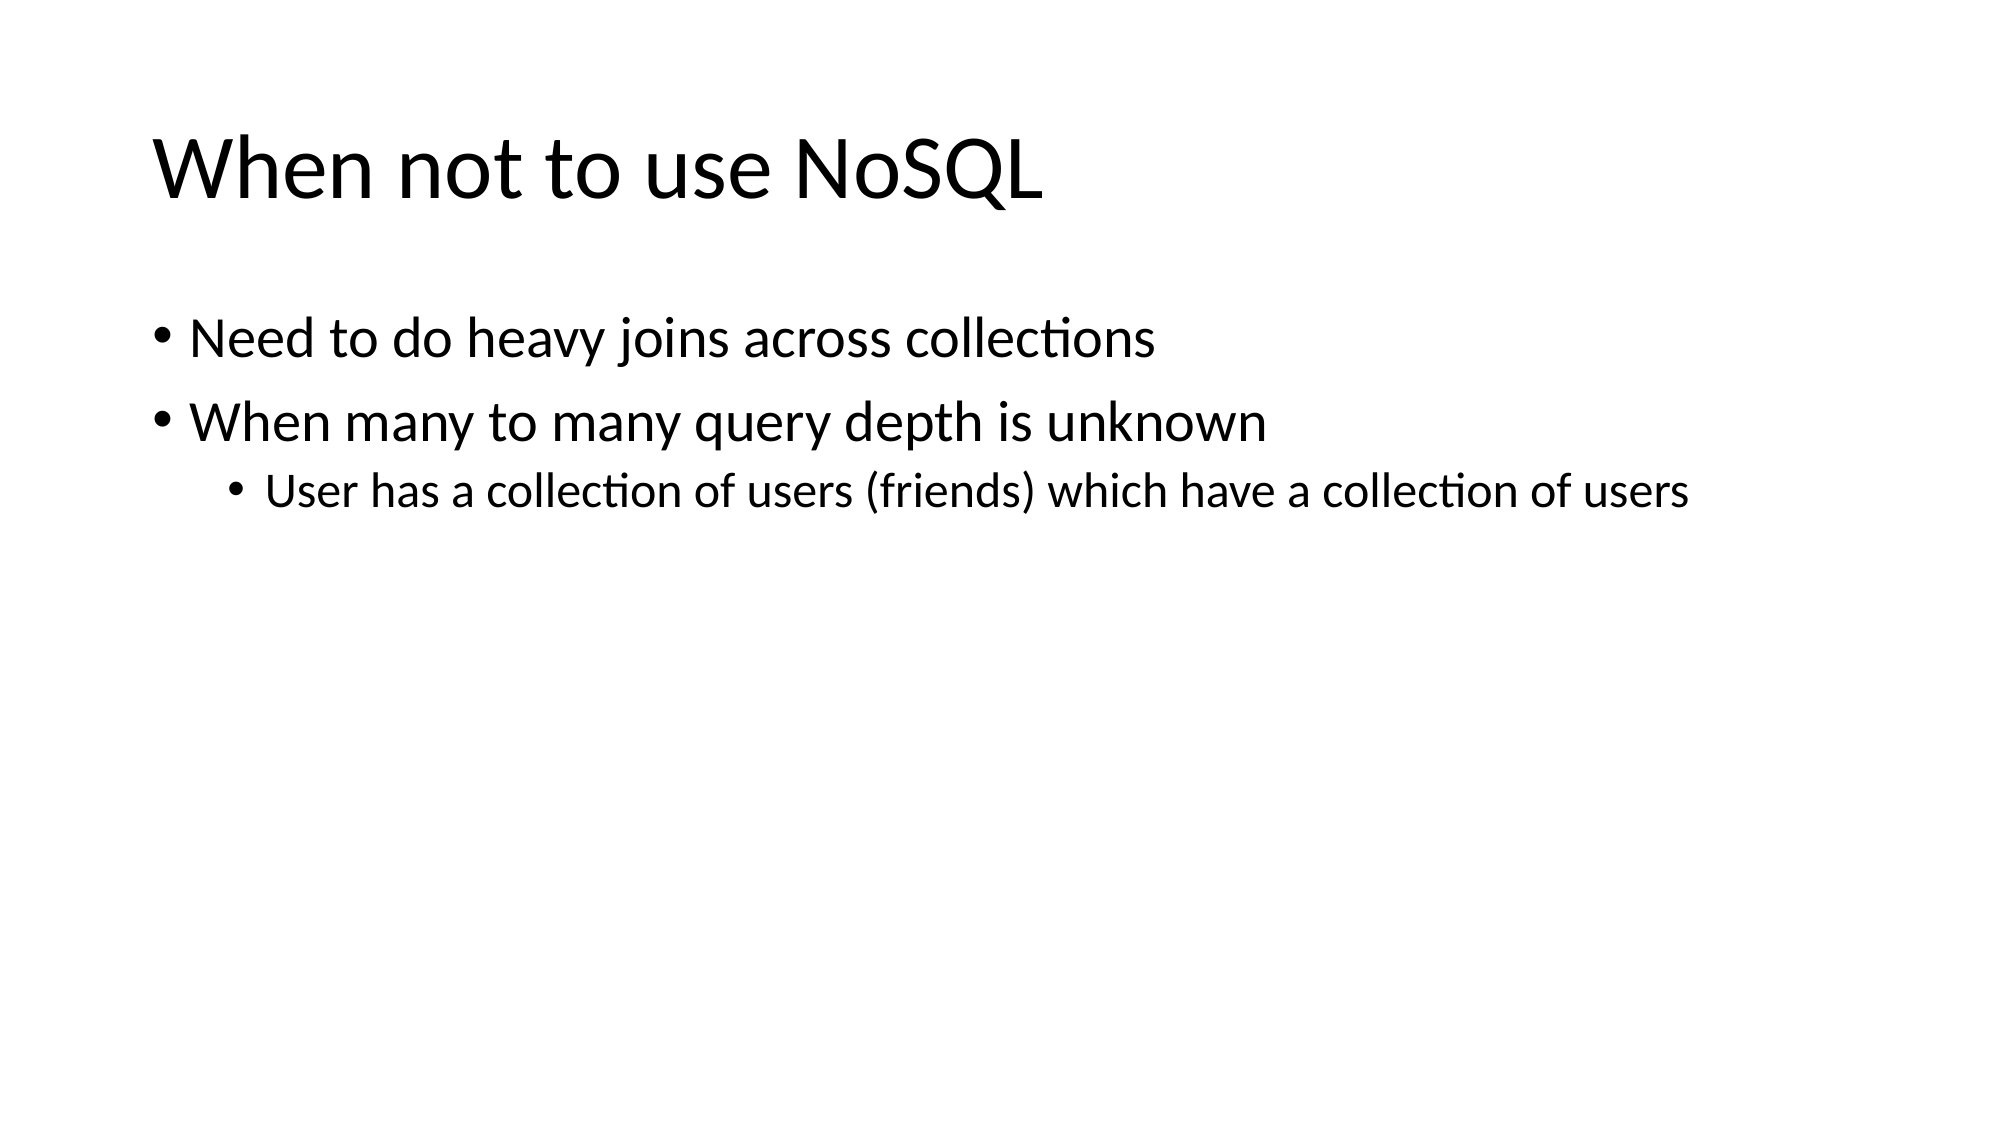

# When not to use NoSQL
Need to do heavy joins across collections
When many to many query depth is unknown
User has a collection of users (friends) which have a collection of users